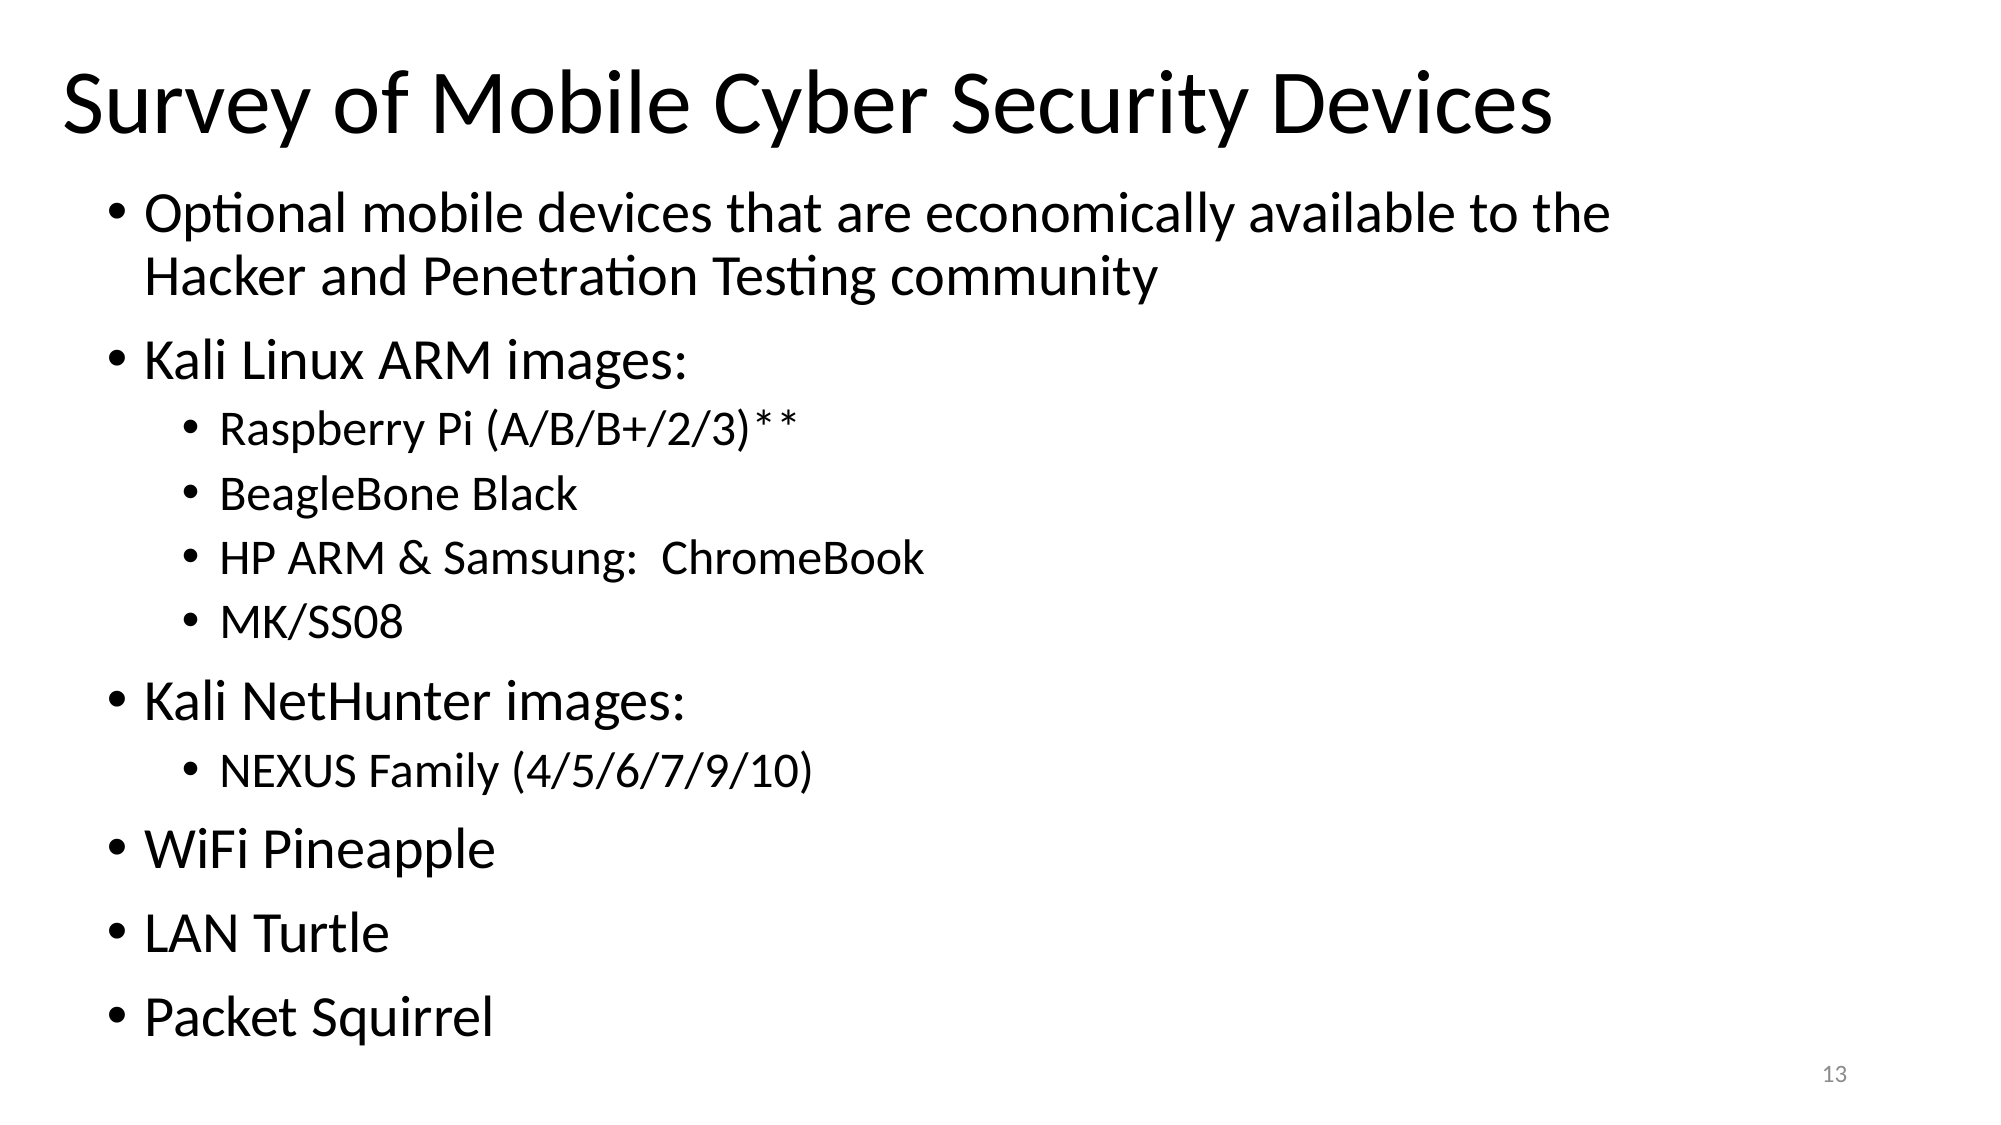

# Survey of Mobile Cyber Security Devices
Optional mobile devices that are economically available to the Hacker and Penetration Testing community
Kali Linux ARM images:
Raspberry Pi (A/B/B+/2/3)**
BeagleBone Black
HP ARM & Samsung:  ChromeBook
MK/SS08
Kali NetHunter images:
NEXUS Family (4/5/6/7/9/10)
WiFi Pineapple
LAN Turtle
Packet Squirrel
13